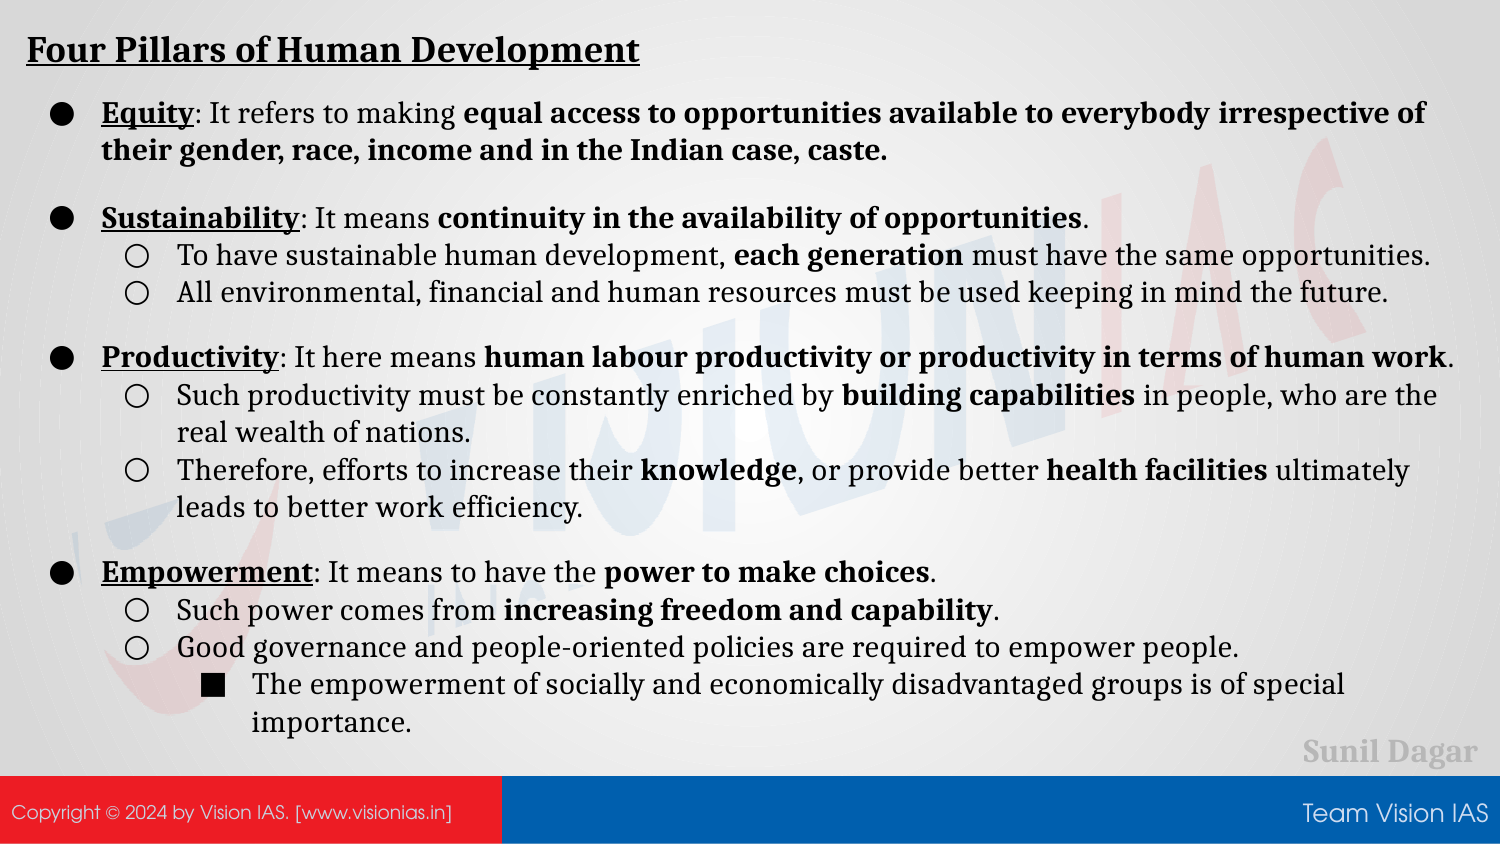

Four Pillars of Human Development

Equity: It refers to making equal access to opportunities available to everybody irrespective of their gender, race, income and in the Indian case, caste.

Sustainability: It means continuity in the availability of opportunities.
To have sustainable human development, each generation must have the same opportunities.
All environmental, financial and human resources must be used keeping in mind the future.

Productivity: It here means human labour productivity or productivity in terms of human work.
Such productivity must be constantly enriched by building capabilities in people, who are the real wealth of nations.
Therefore, efforts to increase their knowledge, or provide better health facilities ultimately leads to better work efficiency.

Empowerment: It means to have the power to make choices.
Such power comes from increasing freedom and capability.
Good governance and people-oriented policies are required to empower people.
The empowerment of socially and economically disadvantaged groups is of special importance.
Sunil Dagar